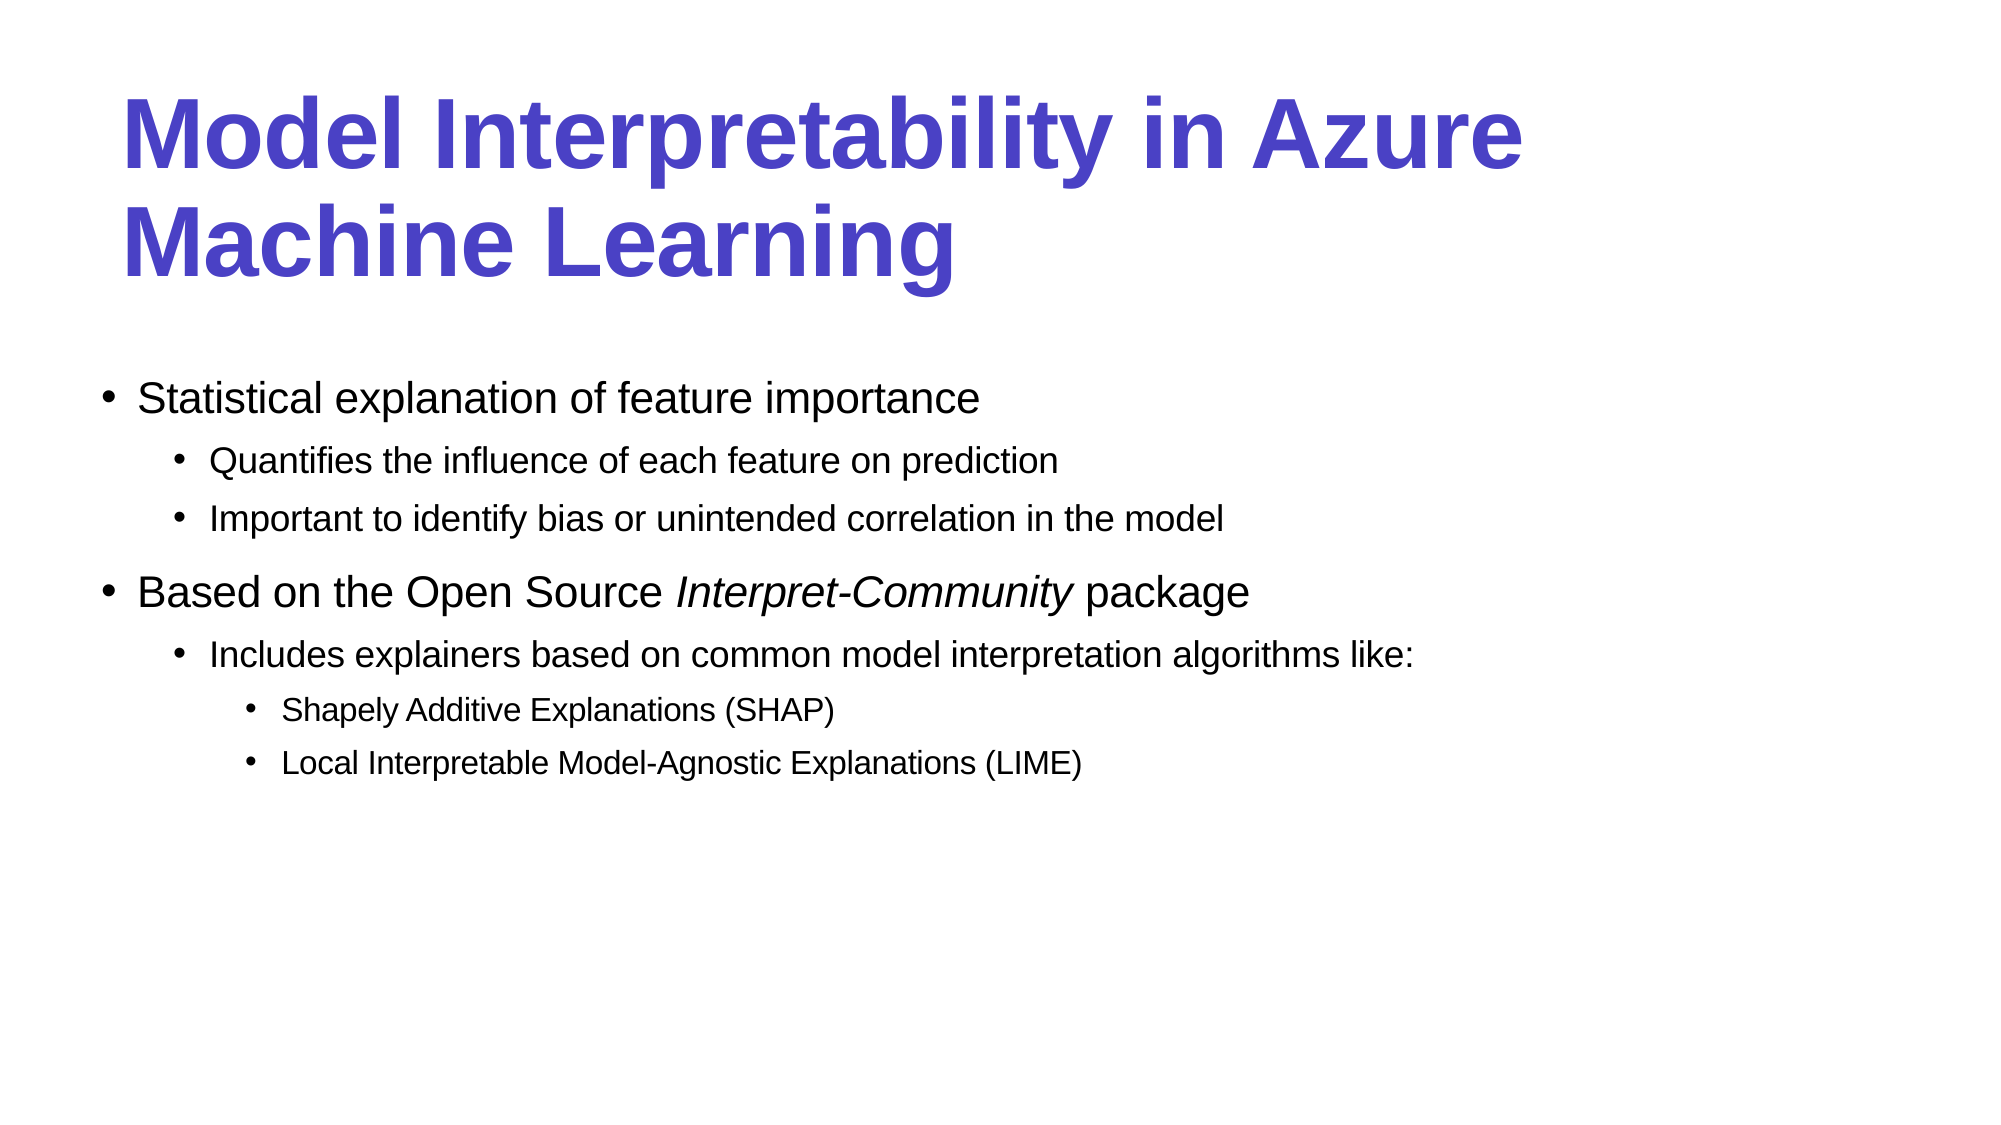

# Model Interpretability in Azure Machine Learning
Statistical explanation of feature importance
Quantifies the influence of each feature on prediction
Important to identify bias or unintended correlation in the model
Based on the Open Source Interpret-Community package
Includes explainers based on common model interpretation algorithms like:
Shapely Additive Explanations (SHAP)
Local Interpretable Model-Agnostic Explanations (LIME)